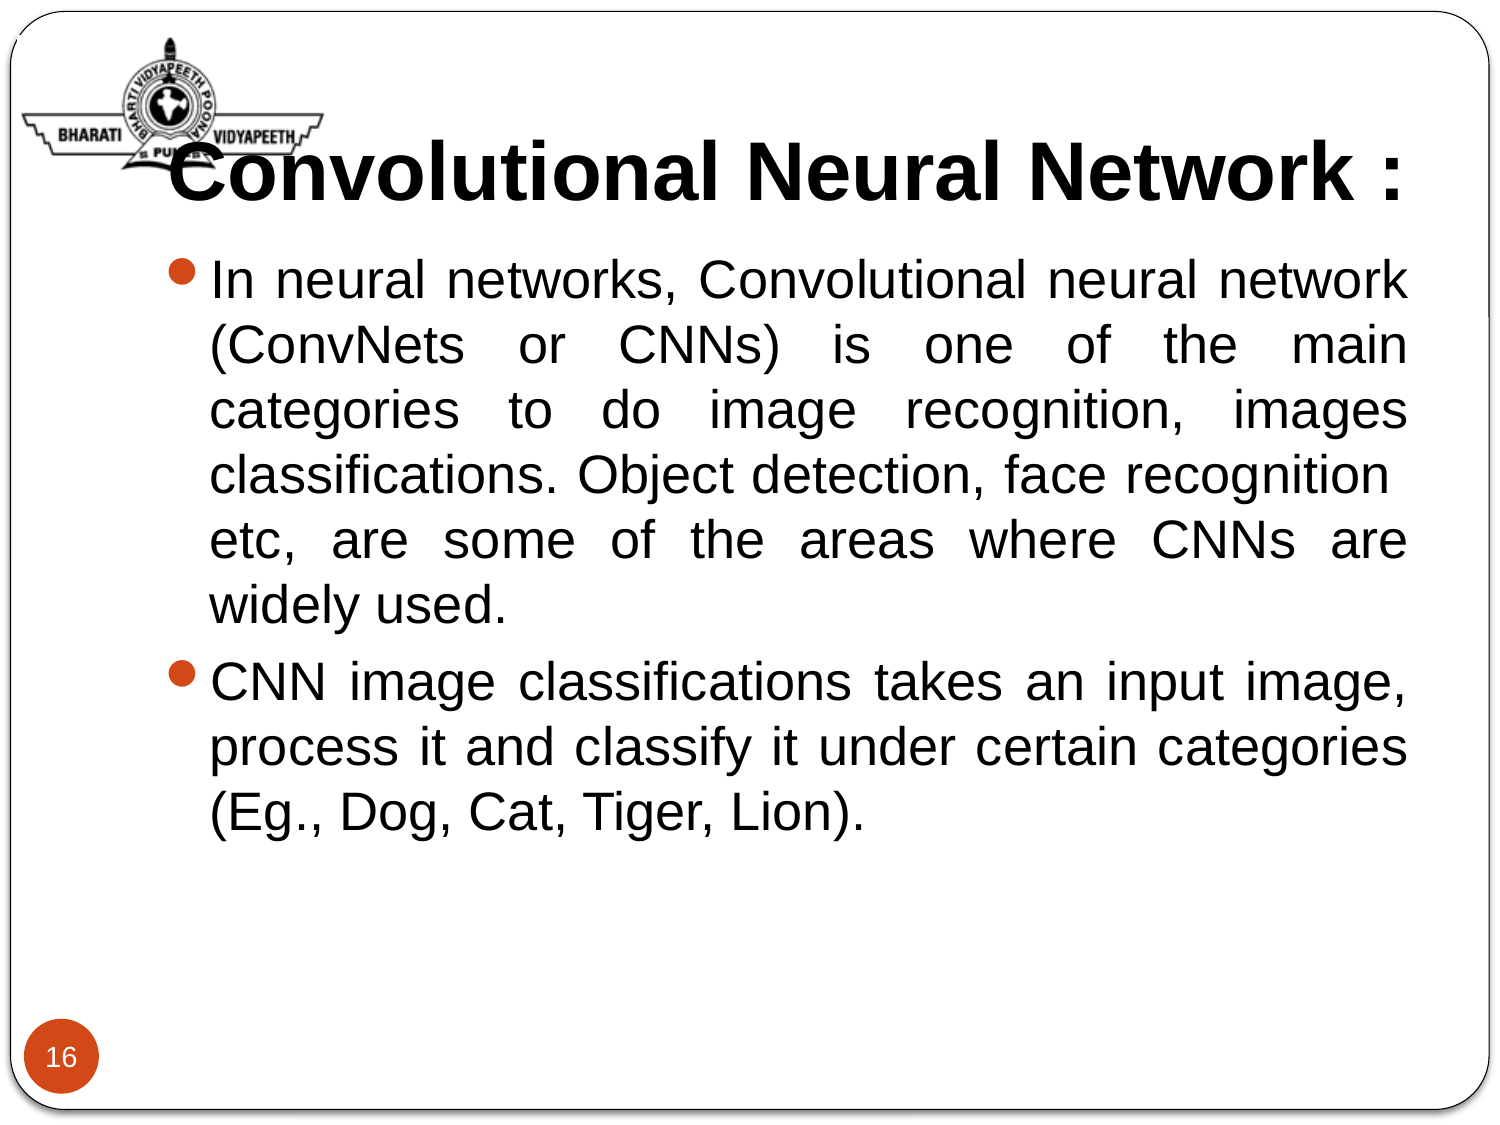

# Convolutional Neural Network :
In neural networks, Convolutional neural network (ConvNets or CNNs) is one of the main categories to do image recognition, images classifications. Object detection, face recognition  etc, are some of the areas where CNNs are widely used.
CNN image classifications takes an input image, process it and classify it under certain categories (Eg., Dog, Cat, Tiger, Lion).

16